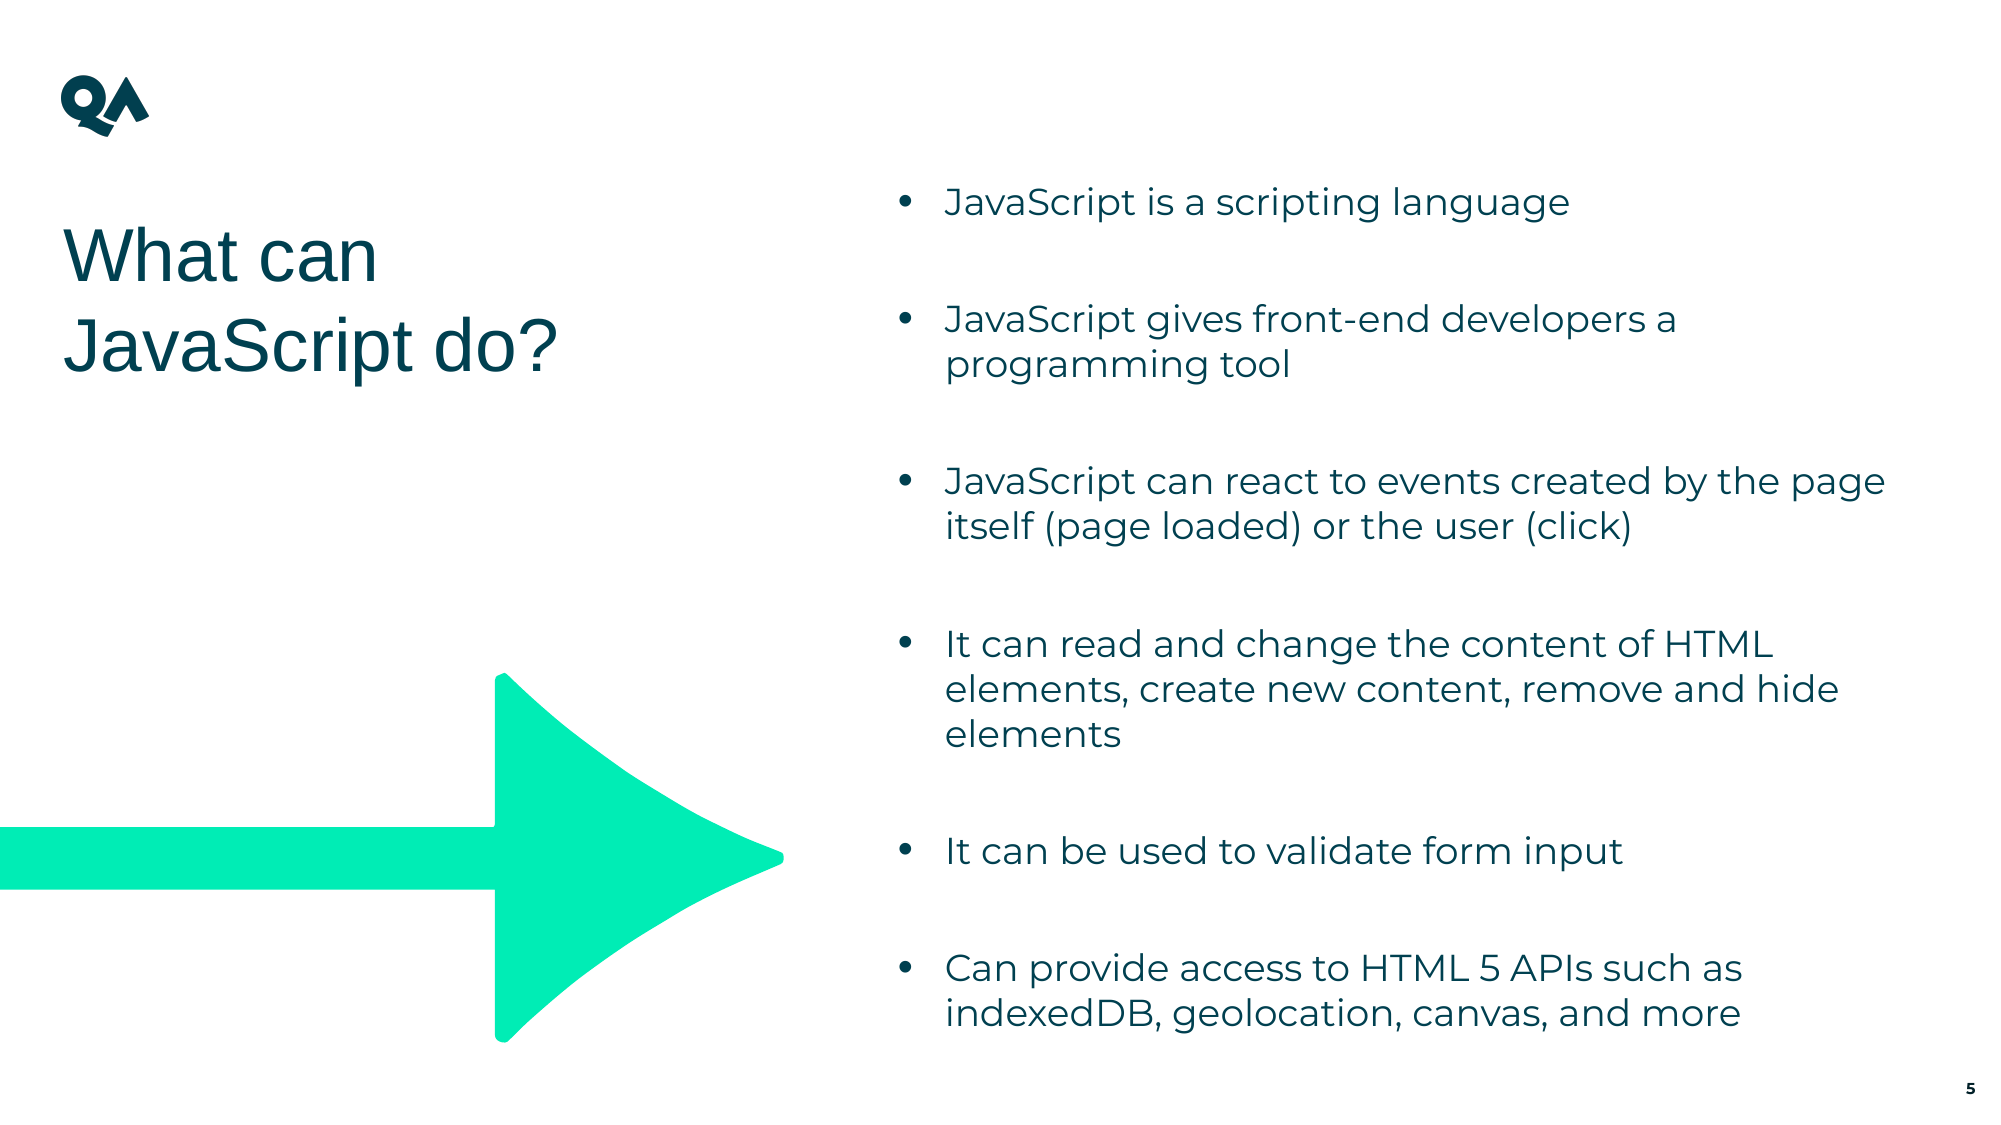

JavaScript is a scripting language

JavaScript gives front-end developers a programming tool

JavaScript can react to events created by the page itself (page loaded) or the user (click)

It can read and change the content of HTML elements, create new content, remove and hide elements

It can be used to validate form input

Can provide access to HTML 5 APIs such as indexedDB, geolocation, canvas, and more
What can JavaScript do?

5